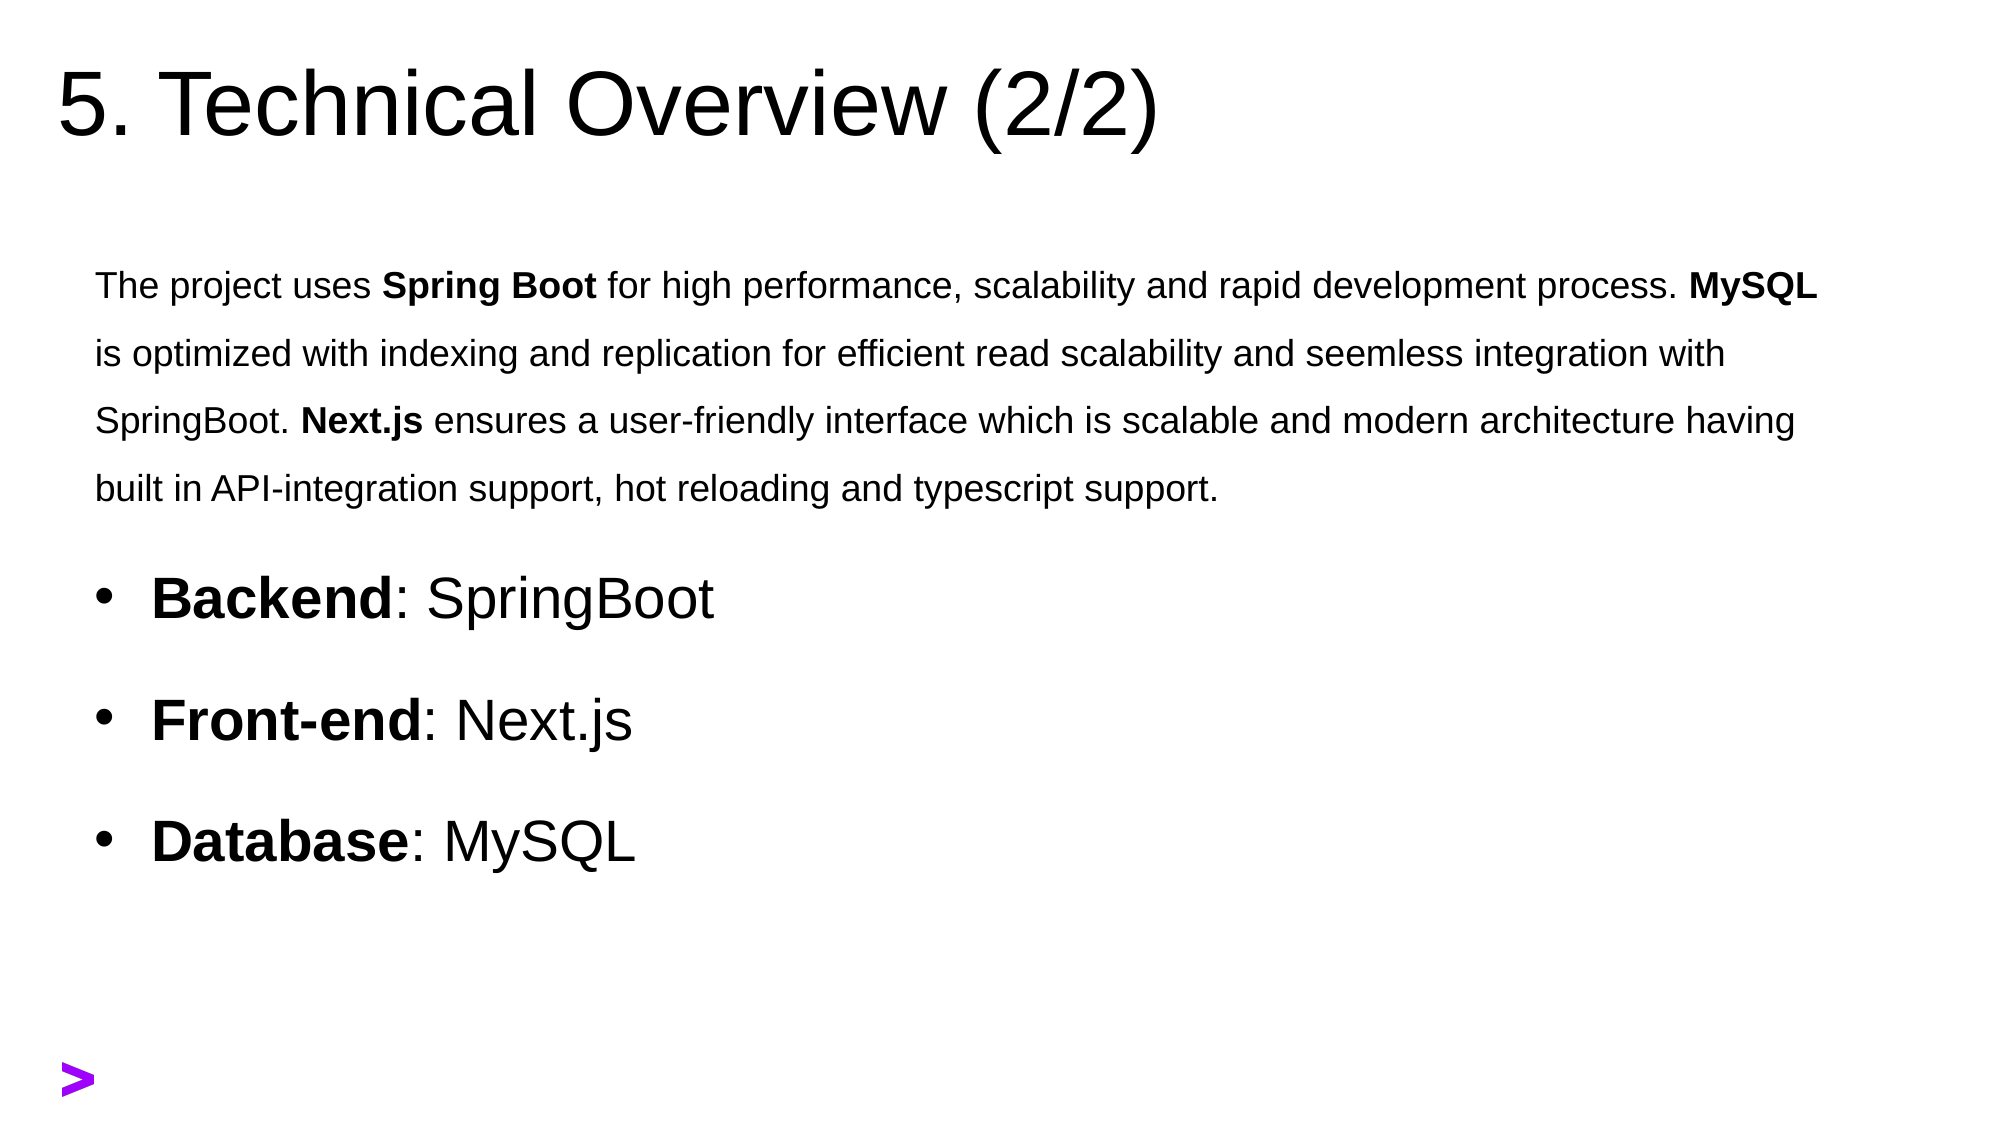

# 5. Technical Overview (2/2)
The project uses Spring Boot for high performance, scalability and rapid development process. MySQL is optimized with indexing and replication for efficient read scalability and seemless integration with SpringBoot. Next.js ensures a user-friendly interface which is scalable and modern architecture having built in API-integration support, hot reloading and typescript support.
Backend: SpringBoot
Front-end: Next.js
Database: MySQL

Copyright © 2022 Accenture. All rights reserved.
8